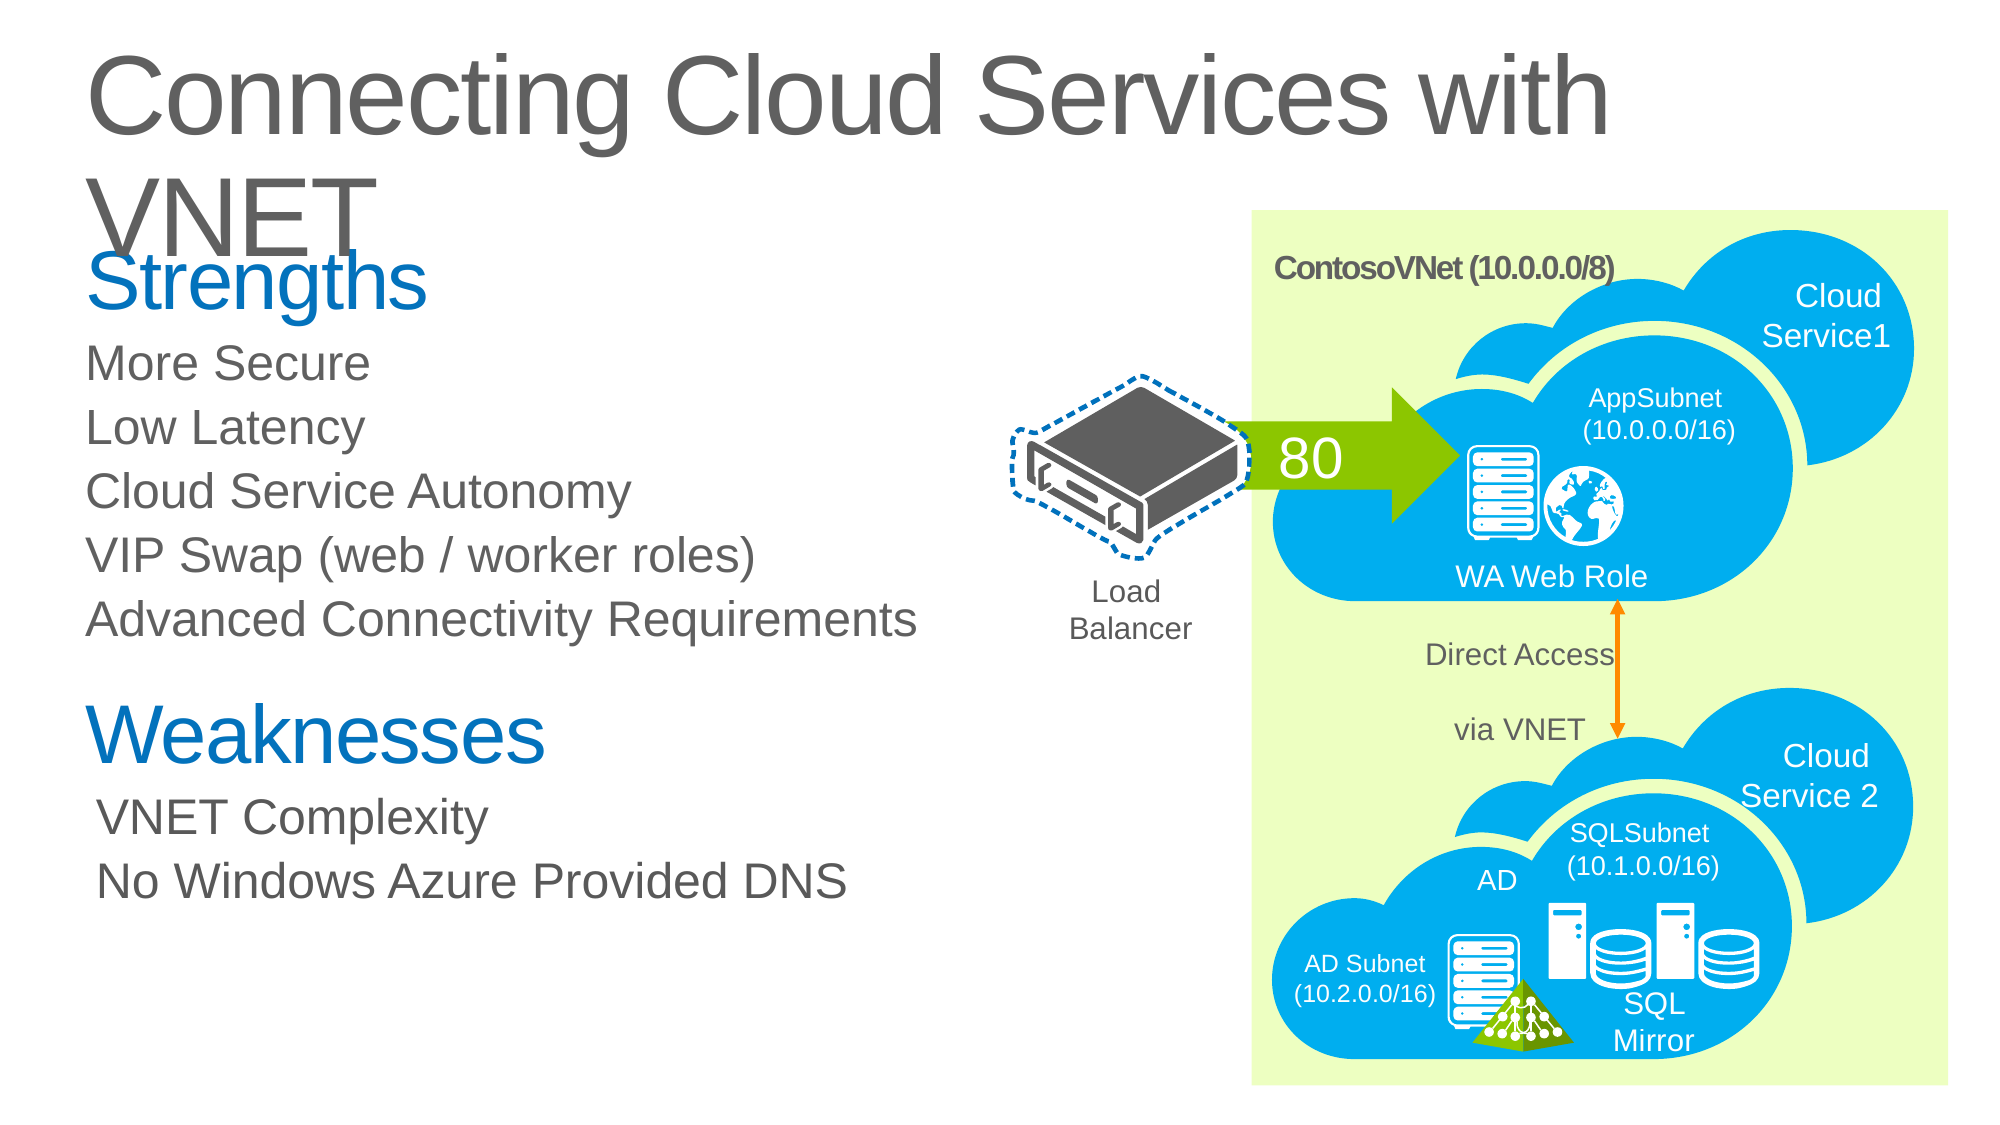

# Connecting Cloud Services with VNET

Strengths
More Secure
Low Latency
Cloud Service Autonomy
VIP Swap (web / worker roles)
Advanced Connectivity Requirements
ContosoVNet (10.0.0.0/8)
Cloud
Service1

AppSubnet
(10.0.0.0/16)
80

WA Web Role
Load
Balancer
Direct Access
via VNET

Weaknesses
VNET Complexity
No Windows Azure Provided DNS
Cloud
Service 2
SQLSubnet
(10.1.0.0/16)
AD

SQL Mirror

AD Subnet
(10.2.0.0/16)